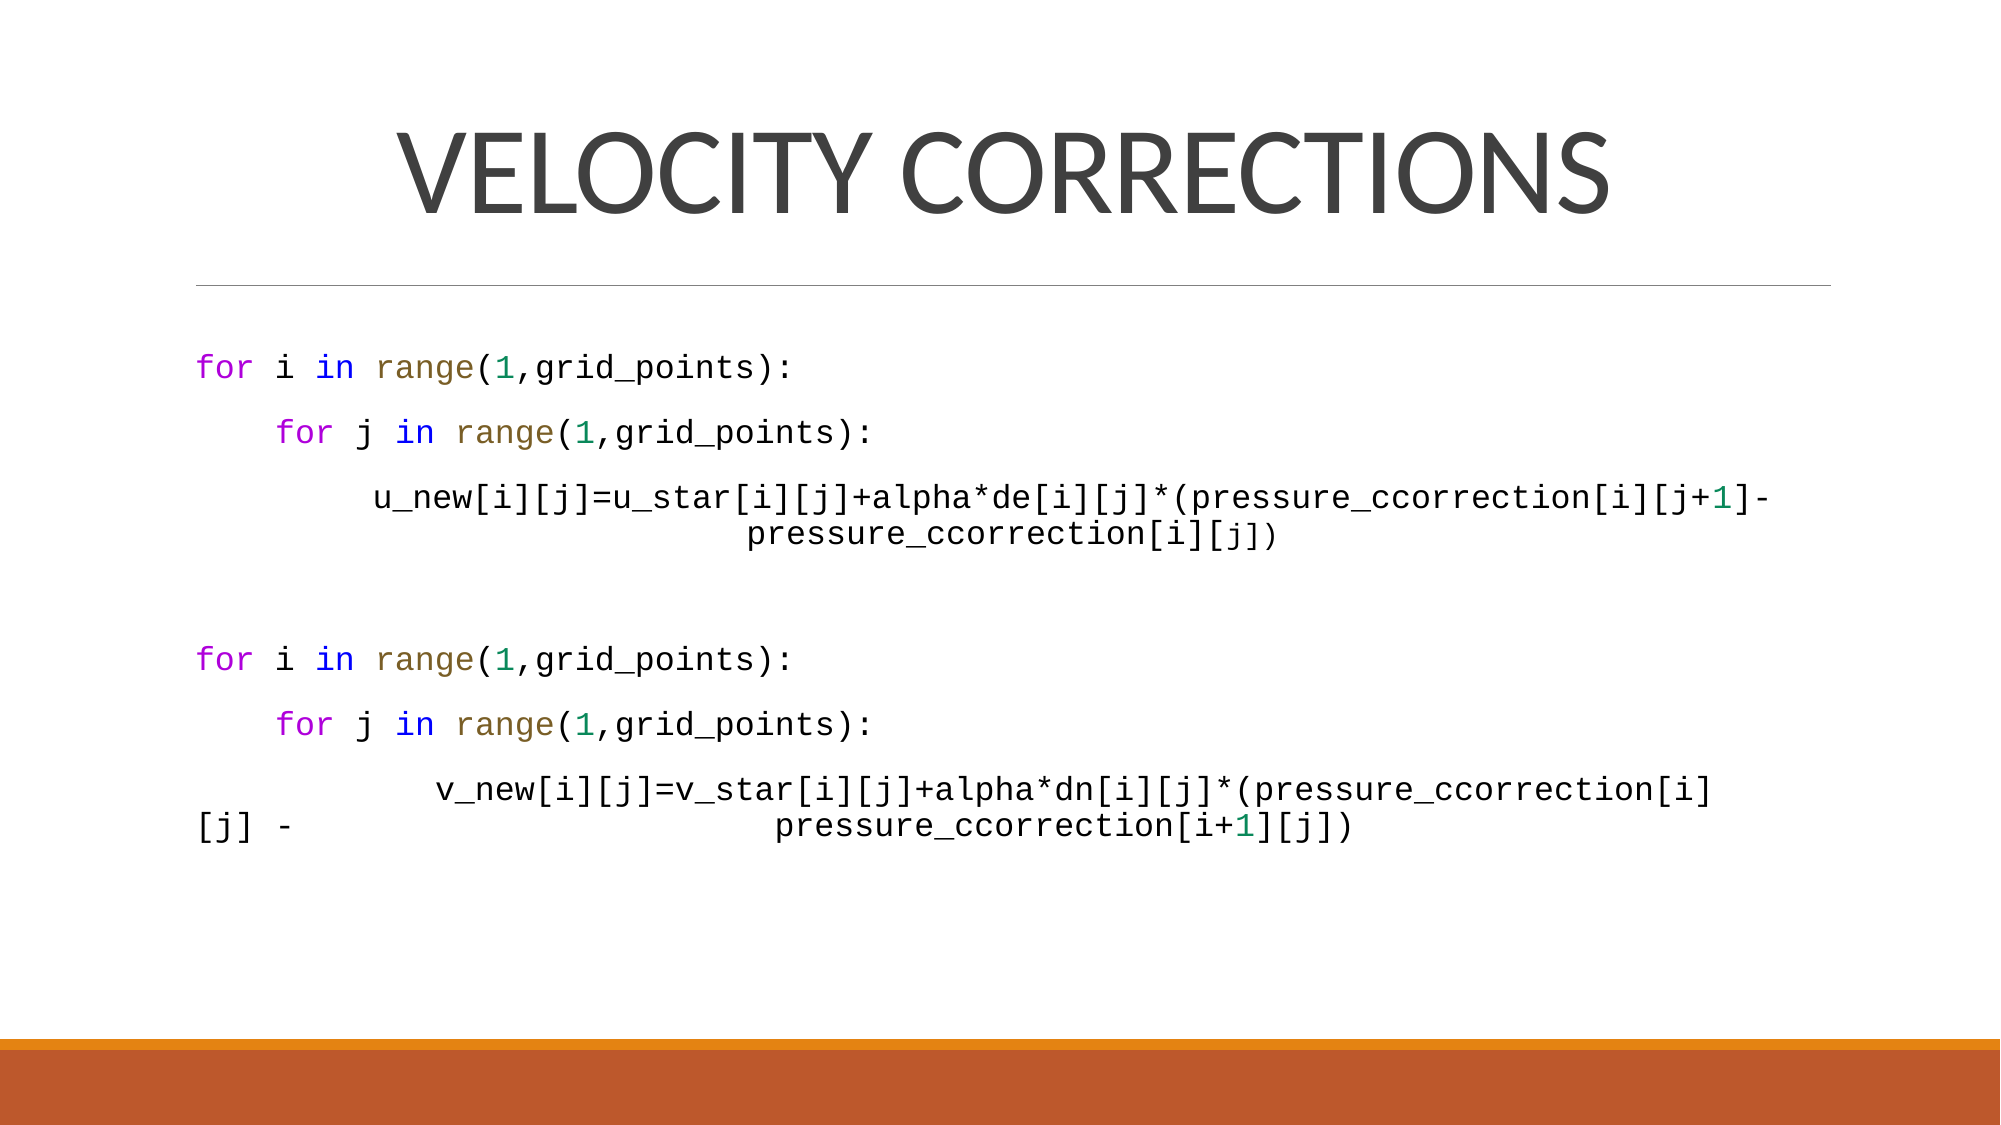

# VELOCITY CORRECTIONS
for i in range(1,grid_points):
    for j in range(1,grid_points):
      u_new[i][j]=u_star[i][j]+alpha*de[i][j]*(pressure_ccorrection[i][j+1]- pressure_ccorrection[i][j])

for i in range(1,grid_points):
    for j in range(1,grid_points):
            v_new[i][j]=v_star[i][j]+alpha*dn[i][j]*(pressure_ccorrection[i][j] -                        pressure_ccorrection[i+1][j])